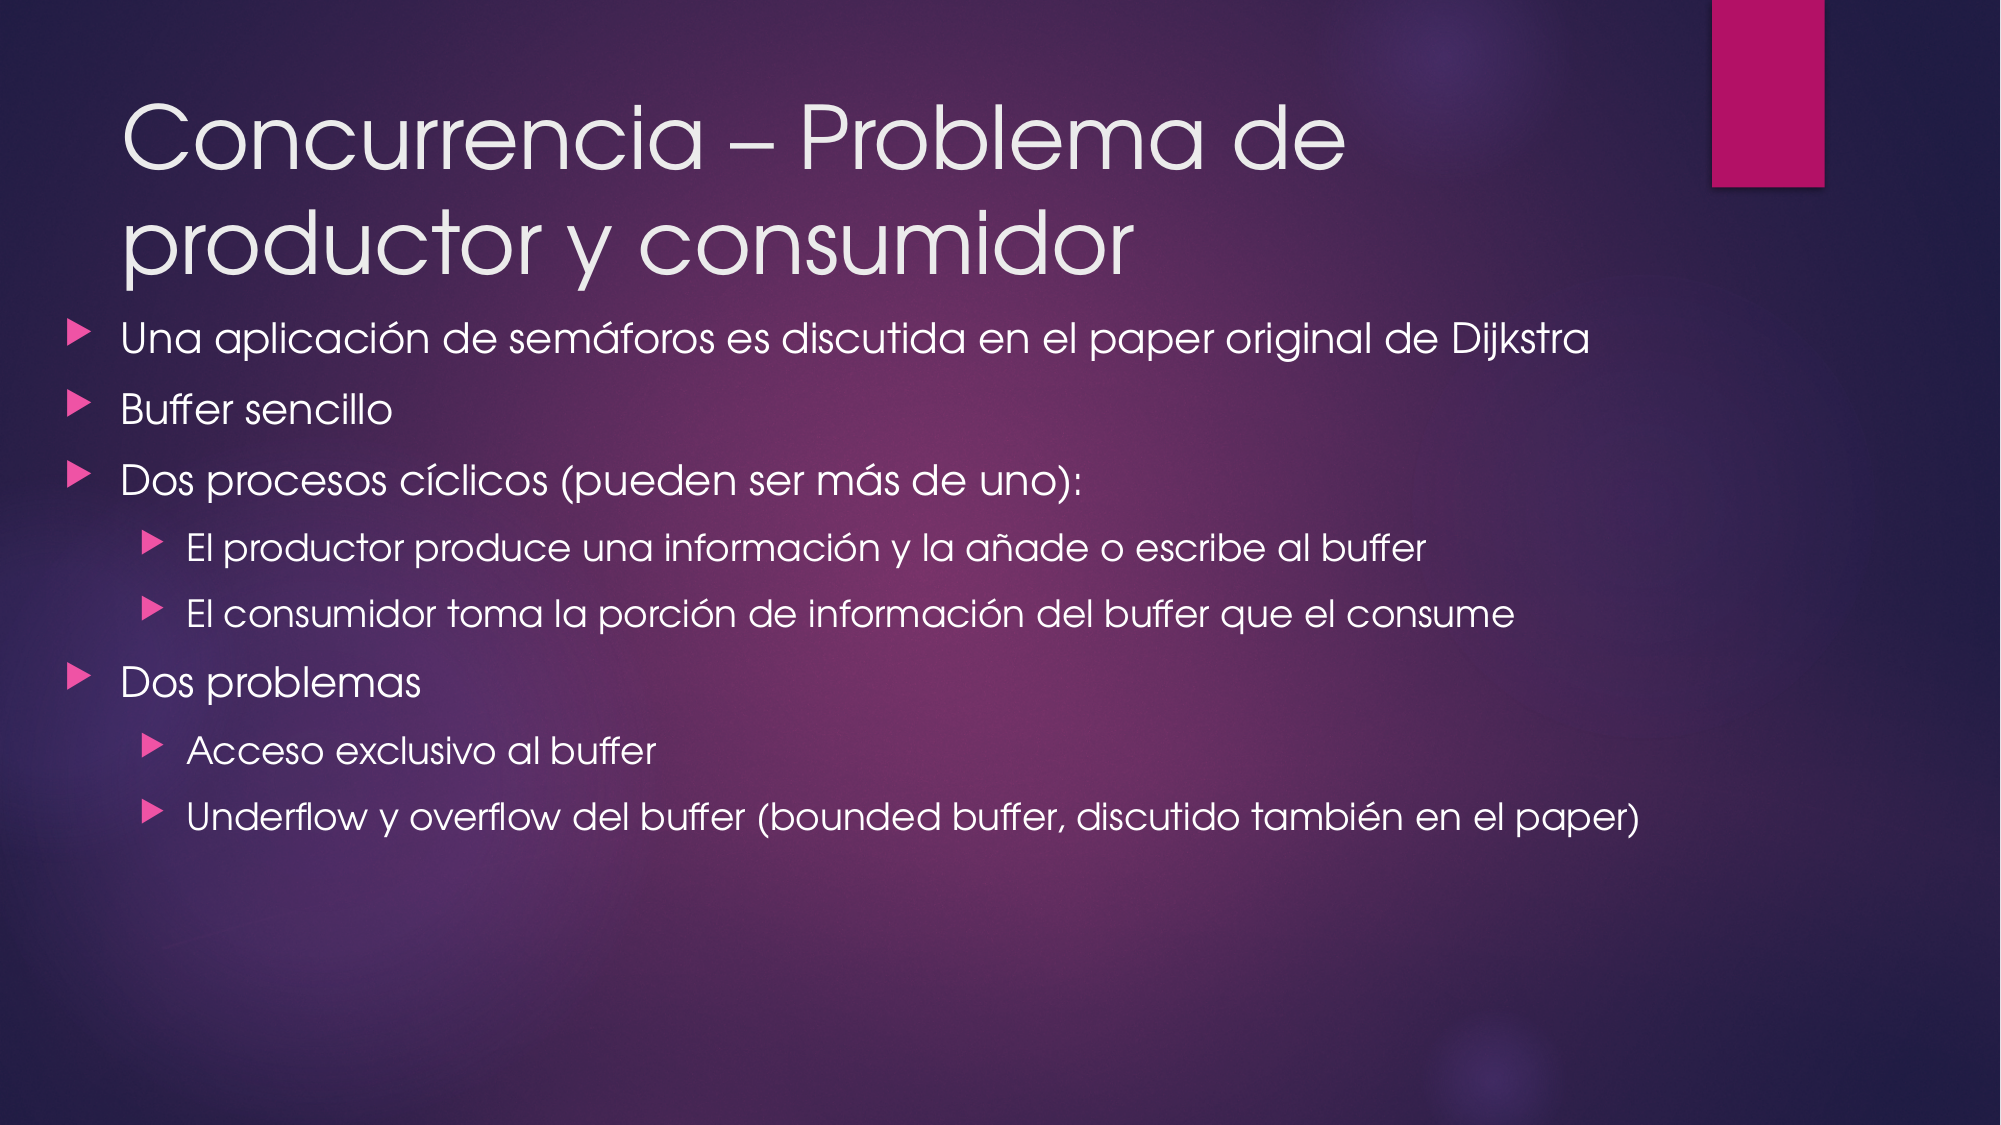

# Concurrencia – Problema de productor y consumidor
Una aplicación de semáforos es discutida en el paper original de Dijkstra
Buffer sencillo
Dos procesos cíclicos (pueden ser más de uno):
El productor produce una información y la añade o escribe al buffer
El consumidor toma la porción de información del buffer que el consume
Dos problemas
Acceso exclusivo al buffer
Underflow y overflow del buffer (bounded buffer, discutido también en el paper)